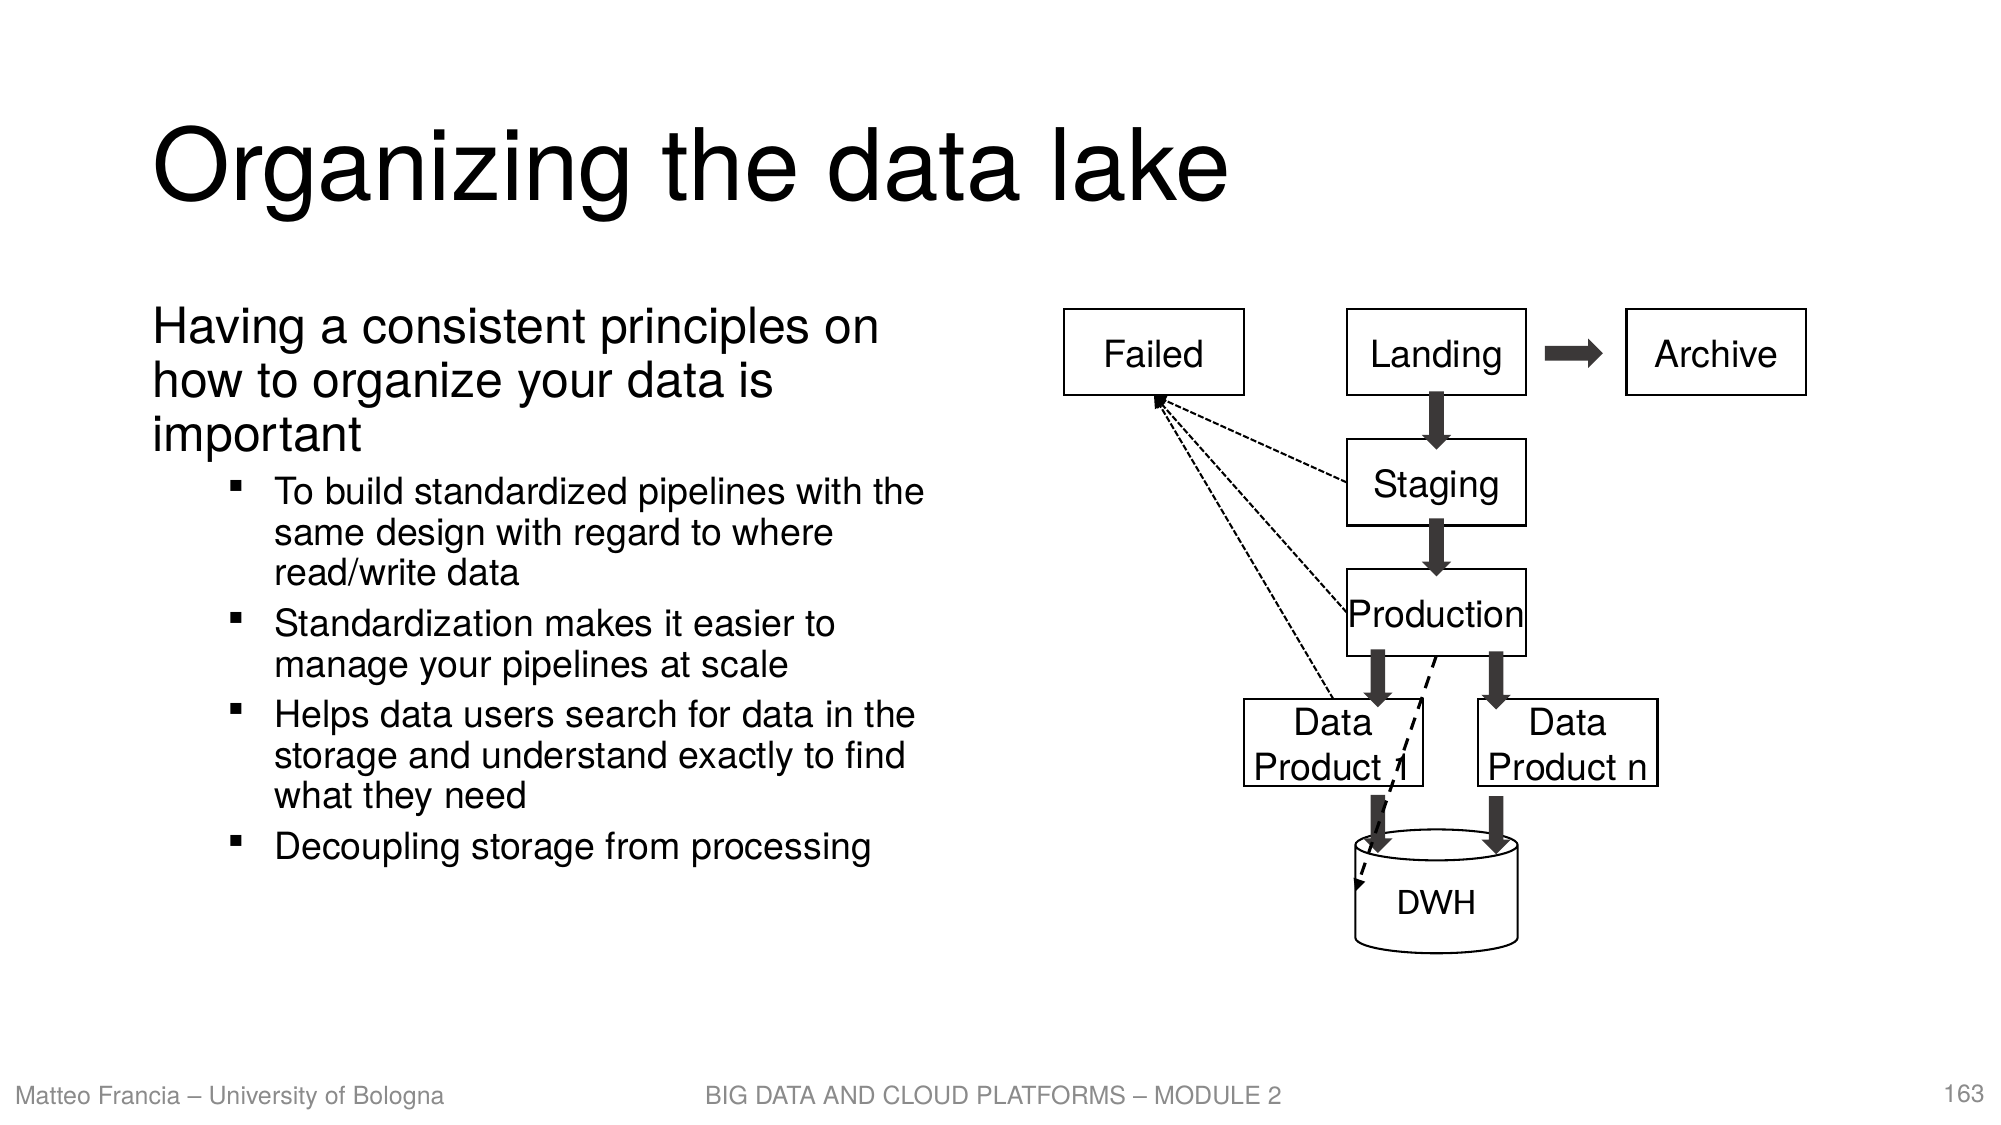

# Organizing the data lake
Having a consistent principles on how to organize your data is important
To build standardized pipelines with the same design with regard to where read/write data
Standardization makes it easier to manage your pipelines at scale
Helps data users search for data in the storage and understand exactly to find what they need
Decoupling storage from processing

Failed
Landing
Archive

Staging

Production

Data
Product 1
Data
Product n

DWH

163
Matteo Francia – University of Bologna